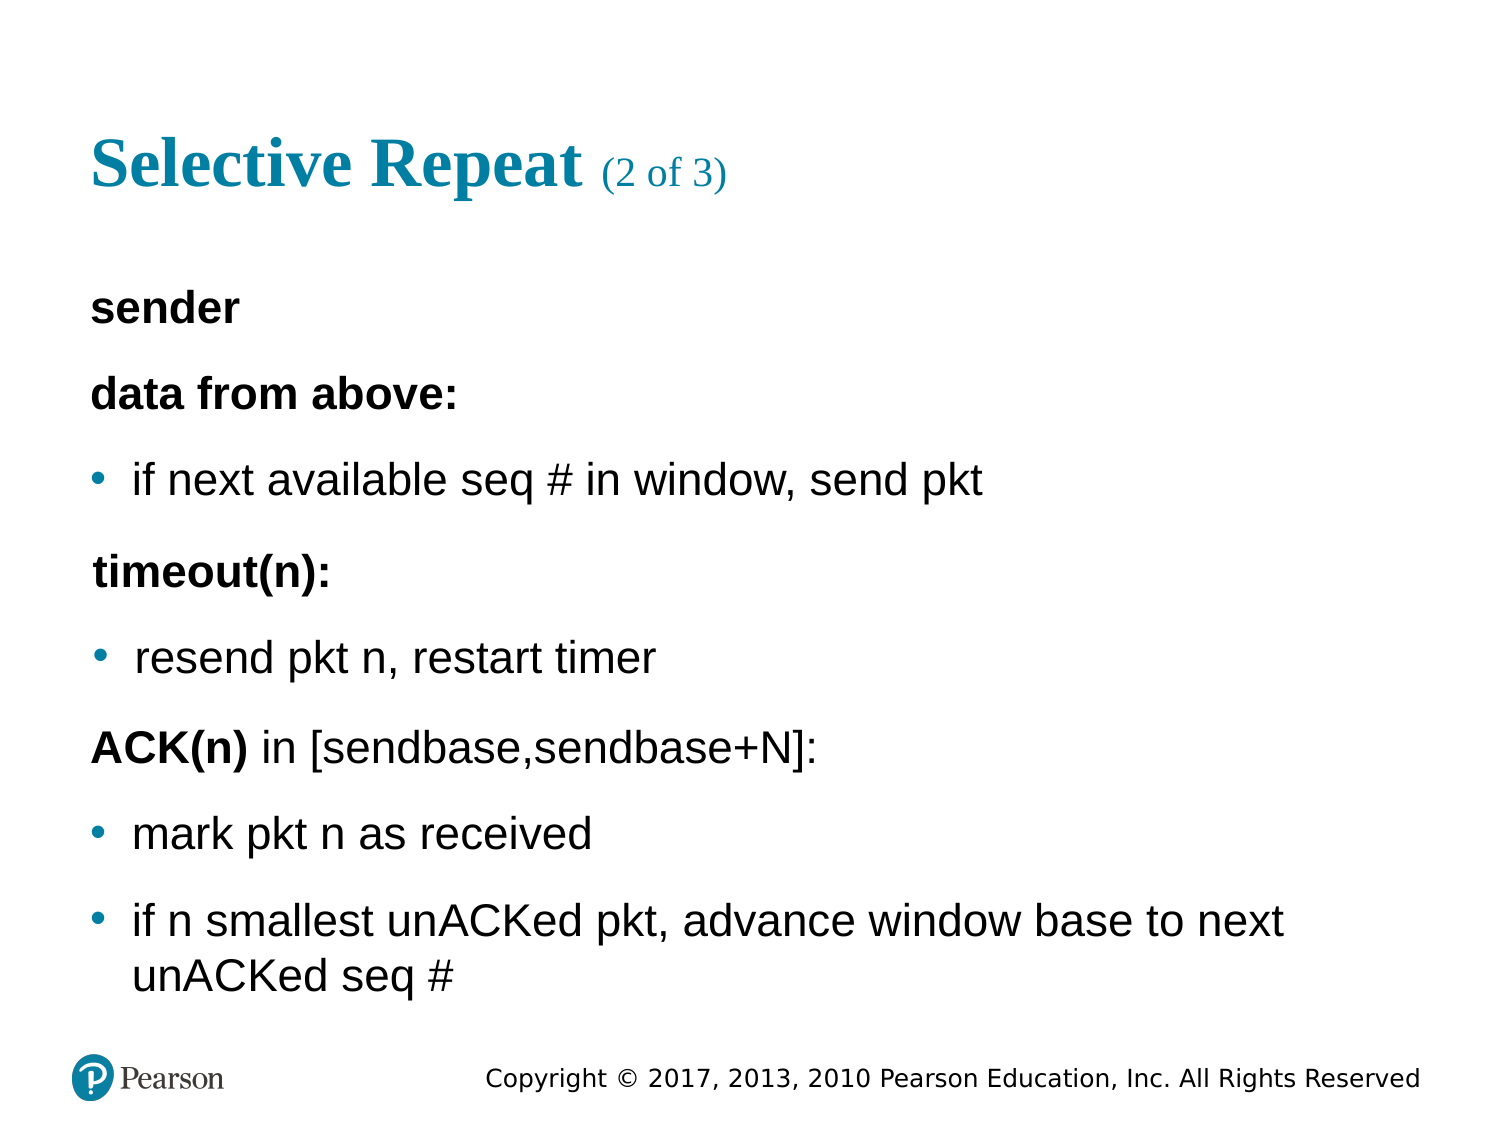

# Selective Repeat (2 of 3)
sender
data from above:
if next available seq # in window, send pkt
timeout(n):
resend pkt n, restart timer
A C K(n) in [sendbase,sendbase+N]:
mark pkt n as received
if n smallest un ACKed pkt, advance window base to next unA C Ked seq #